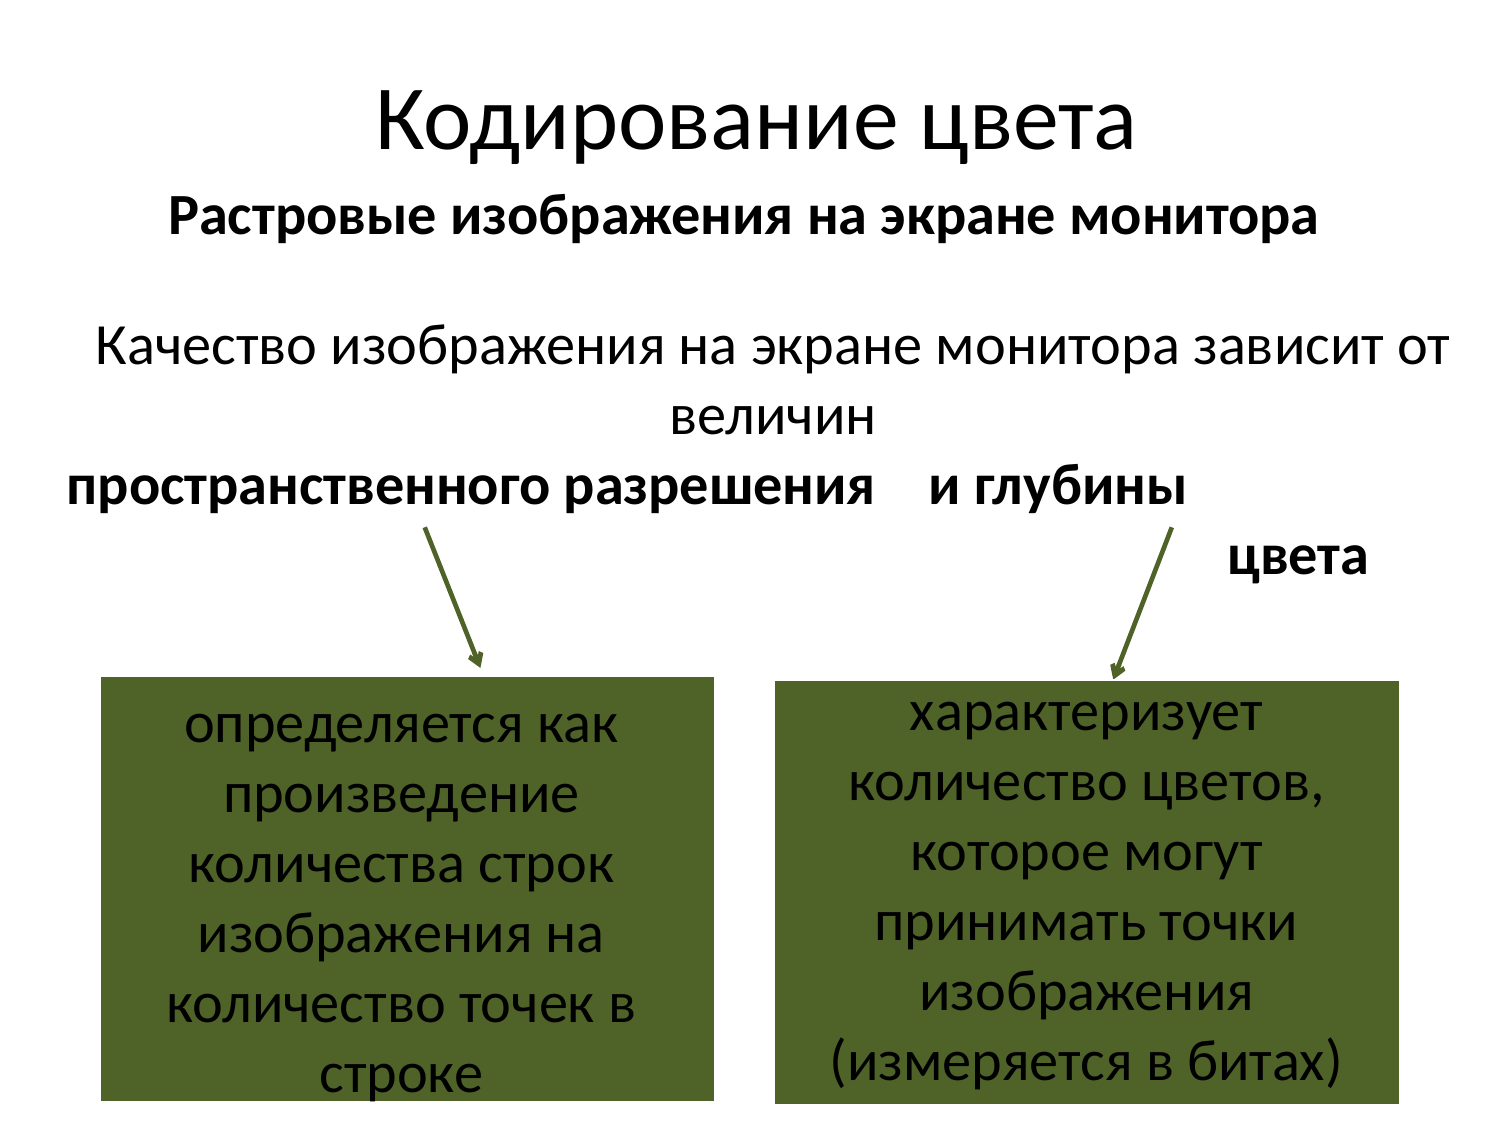

# Кодирование цвета
Растровые изображения на экране монитора
Качество изображения на экране монитора зависит от величин
пространственного разрешения    и глубины                             							цвета

характеризует количество цветов, которое могут принимать точки изображения
(измеряется в битах)
|  |
| --- |
определяется как произведение количества строк изображения на количество точек в строке
|  |
| --- |